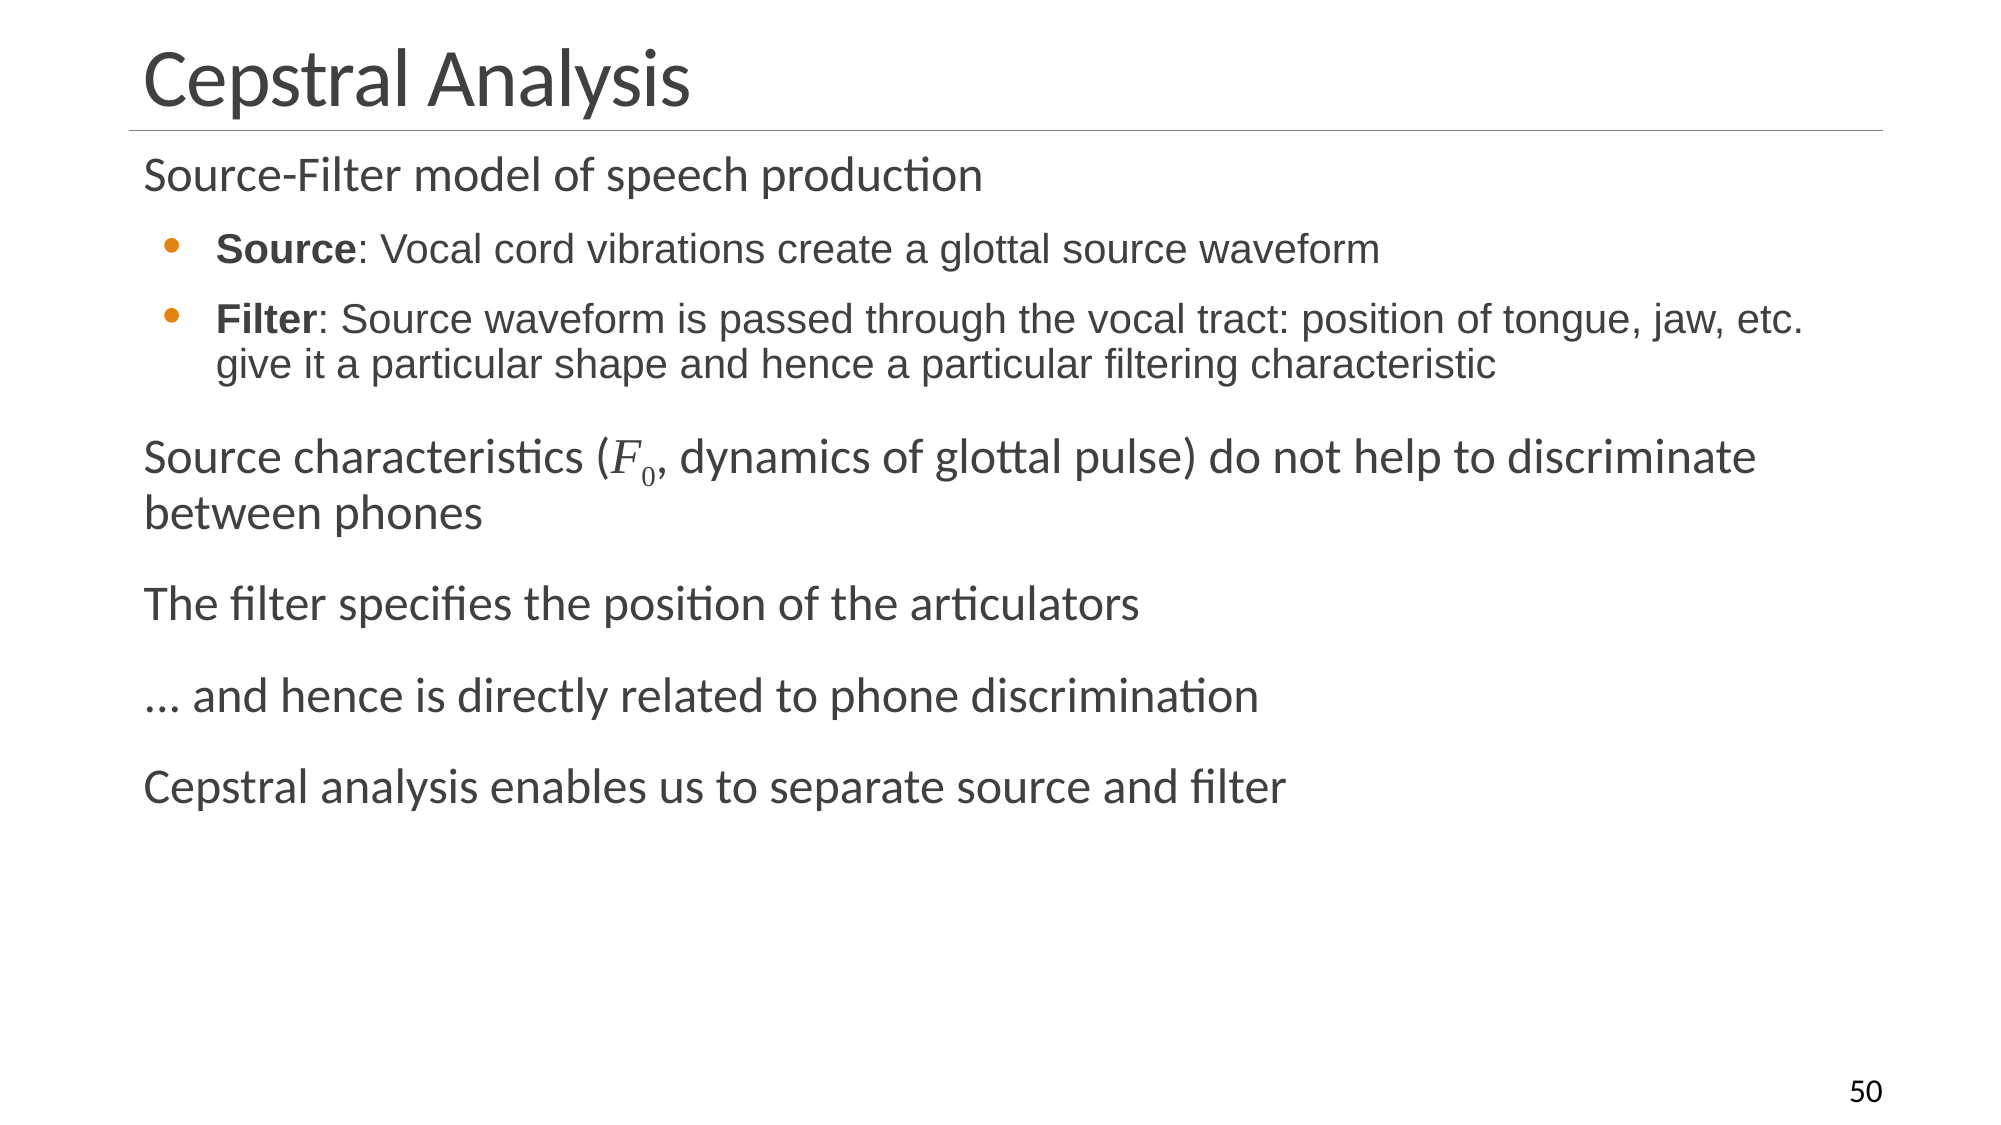

# Cepstral Analysis
Source-Filter model of speech production
Source: Vocal cord vibrations create a glottal source waveform
Filter: Source waveform is passed through the vocal tract: position of tongue, jaw, etc. give it a particular shape and hence a particular filtering characteristic
Source characteristics (F0, dynamics of glottal pulse) do not help to discriminate between phones
The filter specifies the position of the articulators
... and hence is directly related to phone discrimination
Cepstral analysis enables us to separate source and filter
Speech Recognition
50